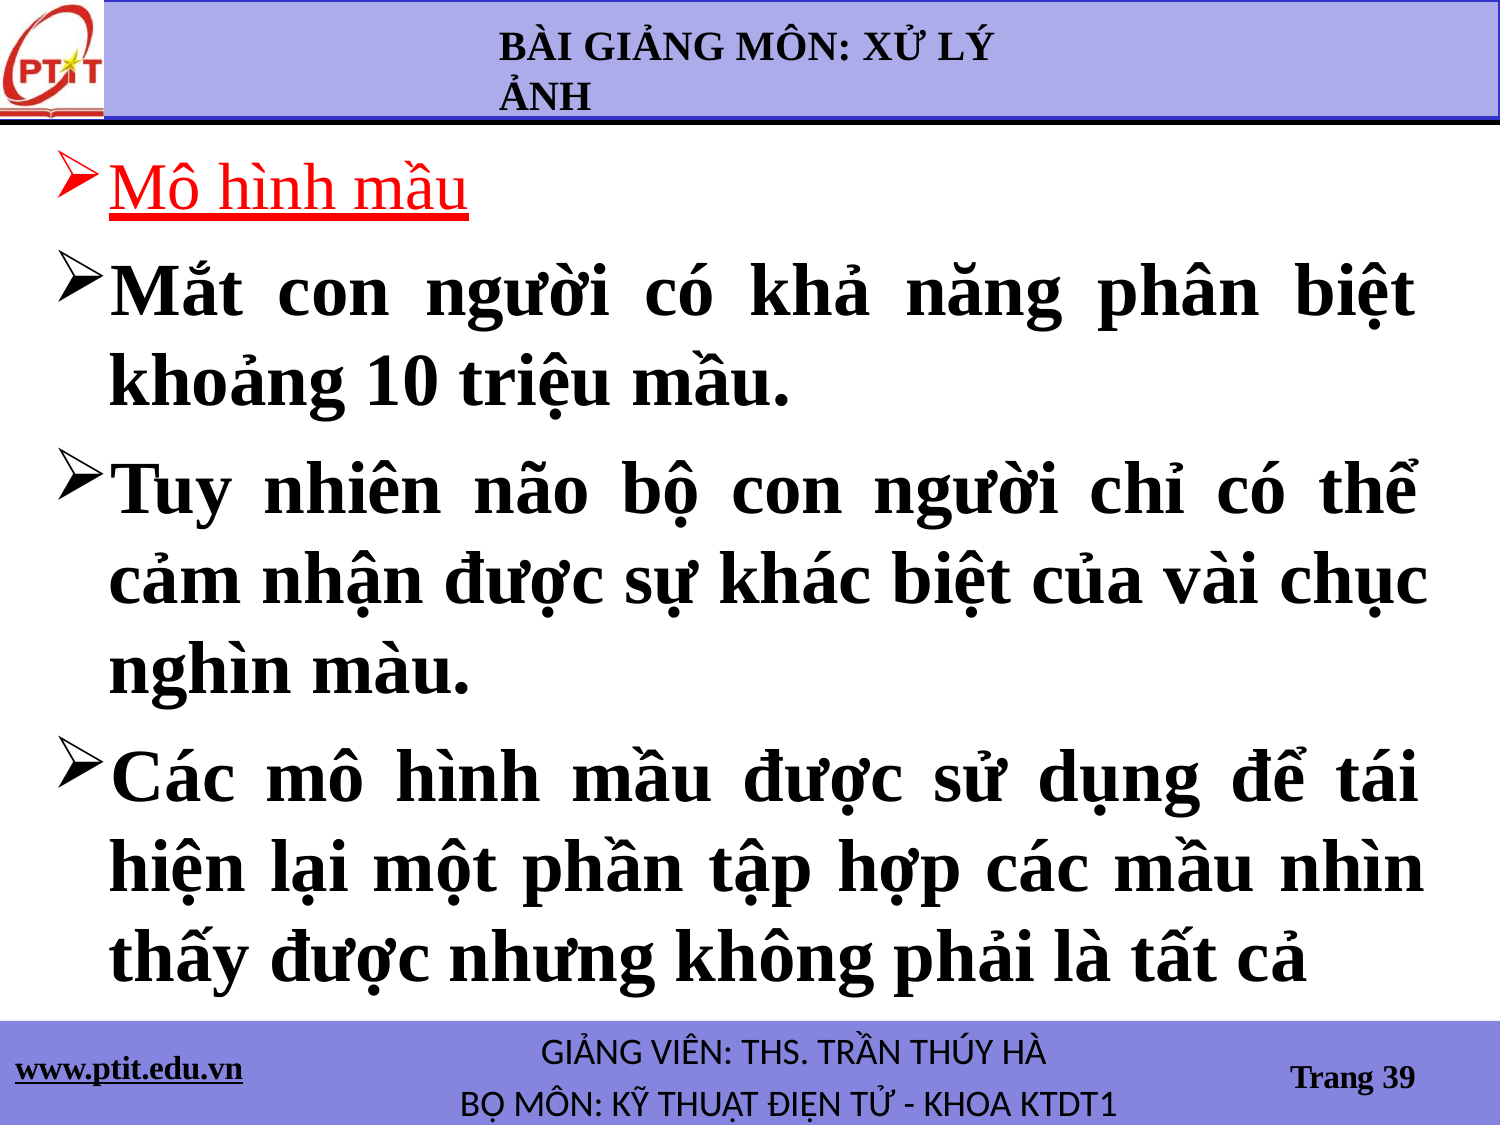

BÀI GIẢNG MÔN: XỬ LÝ ẢNH
Mô hình mầu
Mắt con người có khả năng phân biệt  khoảng 10 triệu mầu.
Tuy nhiên não bộ con người chỉ có thể  cảm nhận được sự khác biệt của vài chục  nghìn màu.
Các mô hình mầu được sử dụng để tái  hiện lại một phần tập hợp các mầu nhìn  thấy được nhưng không phải là tất cả

GIẢNG VIÊN: THS. TRẦN THÚY HÀ
BỘ MÔN: KỸ THUẬT ĐIỆN TỬ - KHOA KTDT1
www.ptit.edu.vn
Trang 39